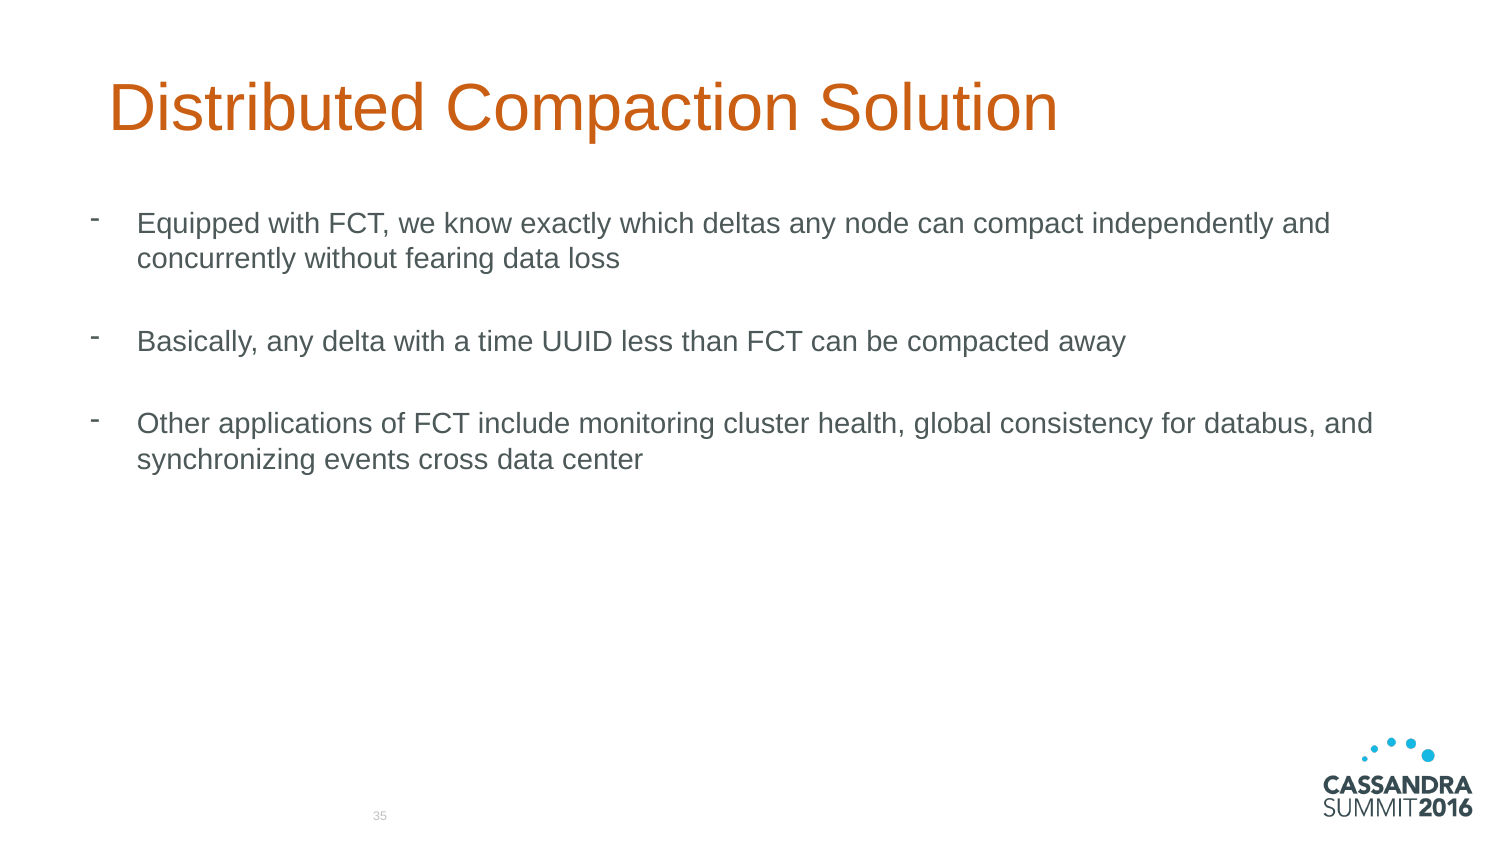

# Distributed Compaction Solution
Equipped with FCT, we know exactly which deltas any node can compact independently and concurrently without fearing data loss
Basically, any delta with a time UUID less than FCT can be compacted away
Other applications of FCT include monitoring cluster health, global consistency for databus, and synchronizing events cross data center
35